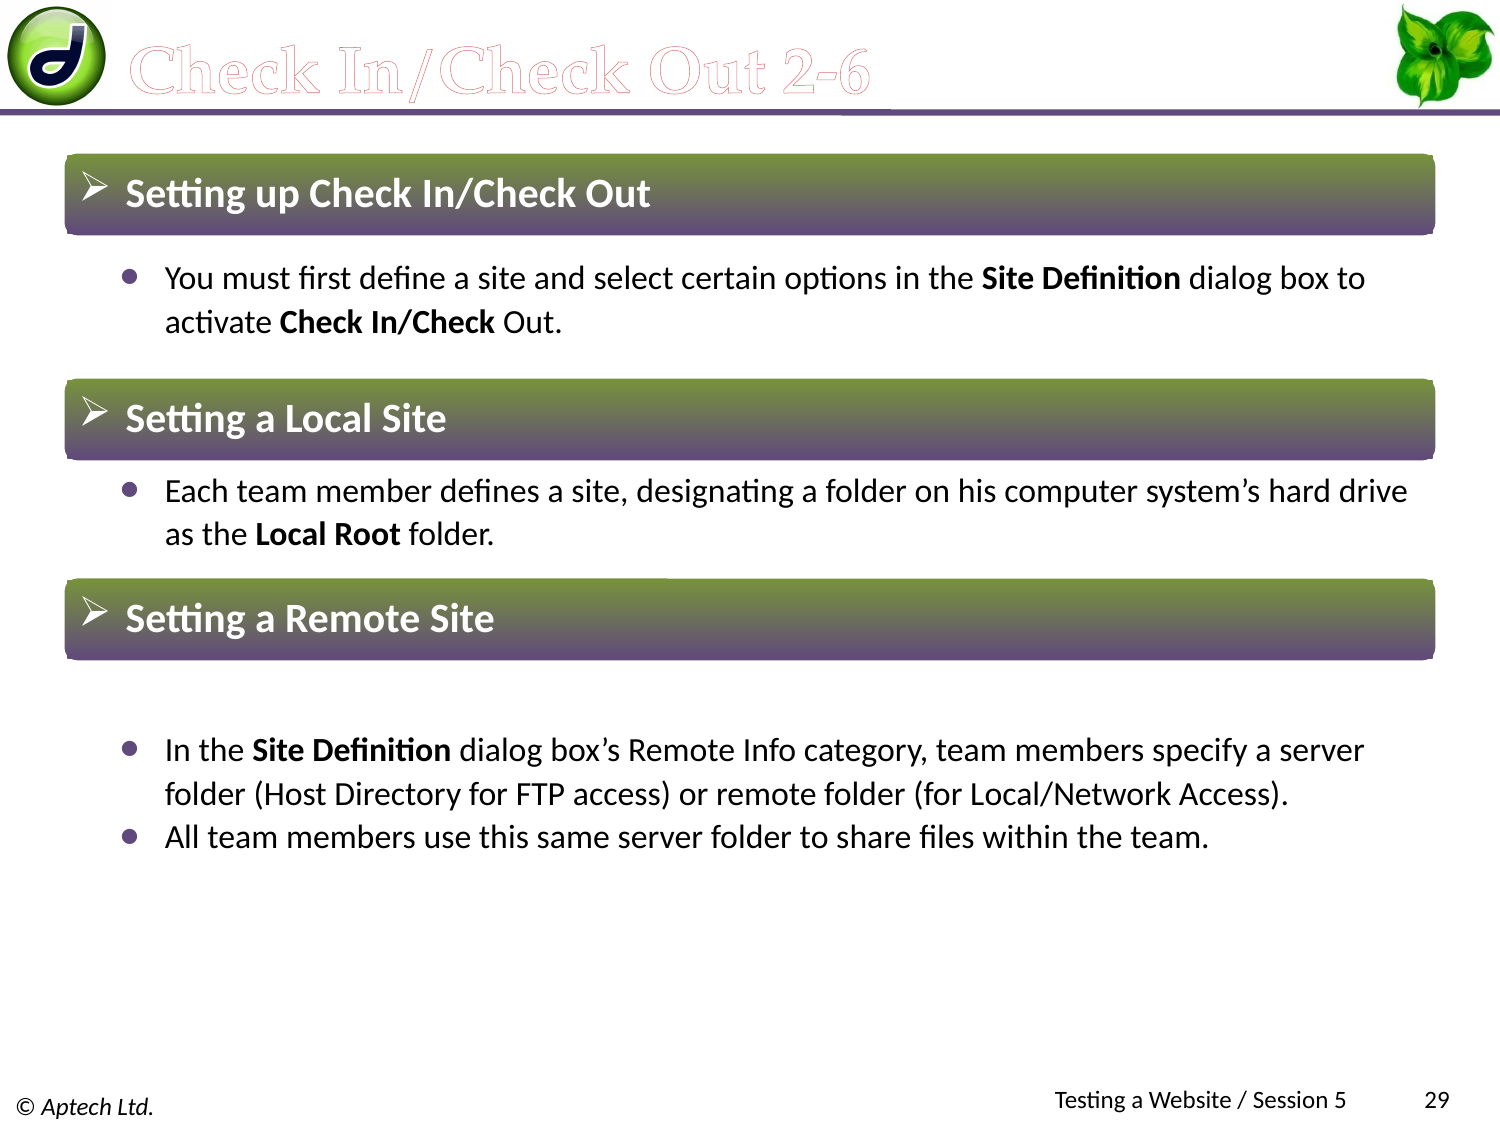

# Check In/Check Out 2-6

 Setting up Check In/Check Out
You must first define a site and select certain options in the Site Definition dialog box to activate Check In/Check Out.

 Setting a Local Site
Each team member defines a site, designating a folder on his computer system’s hard drive as the Local Root folder.

 Setting a Remote Site
In the Site Definition dialog box’s Remote Info category, team members specify a server folder (Host Directory for FTP access) or remote folder (for Local/Network Access).
All team members use this same server folder to share files within the team.
Testing a Website / Session 5
29